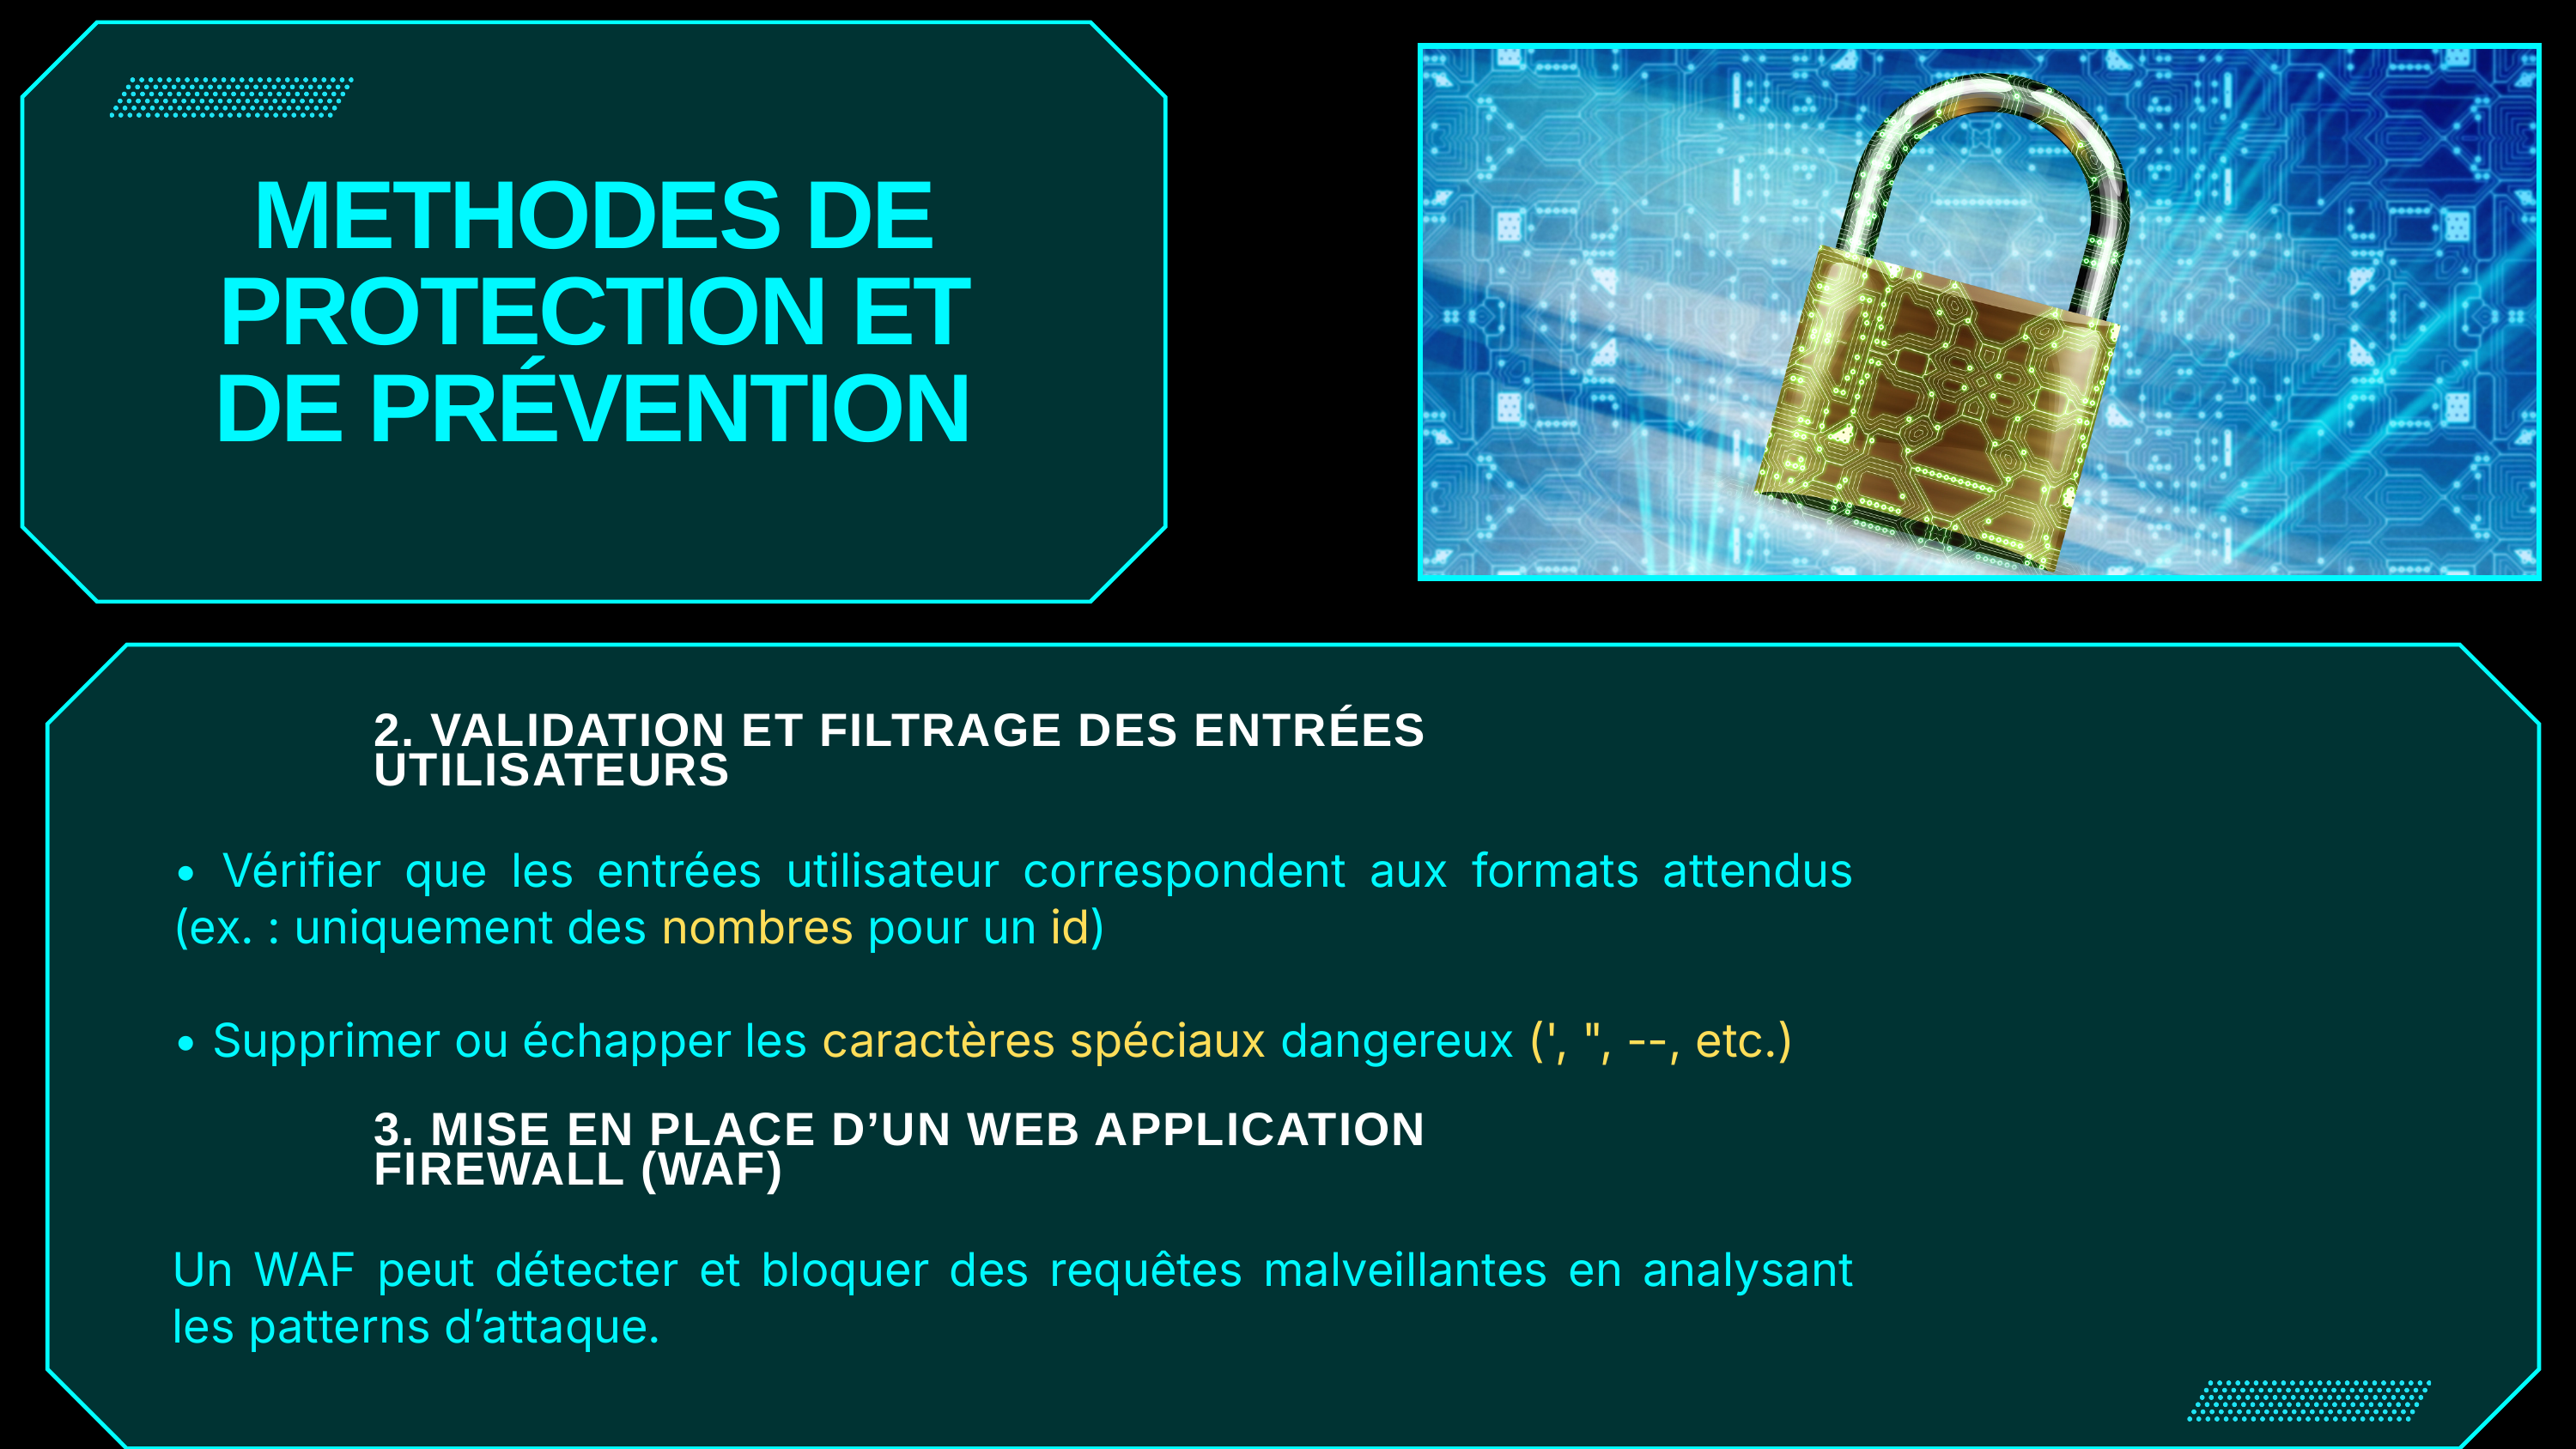

METHODES DE PROTECTION ET DE PRÉVENTION

2. VALIDATION ET FILTRAGE DES ENTRÉES UTILISATEURS
• Vérifier que les entrées utilisateur correspondent aux formats attendus (ex. : uniquement des nombres pour un id)

• Supprimer ou échapper les caractères spéciaux dangereux (', ", --, etc.)
3. MISE EN PLACE D’UN WEB APPLICATION FIREWALL (WAF)
Un WAF peut détecter et bloquer des requêtes malveillantes en analysant les patterns d’attaque.